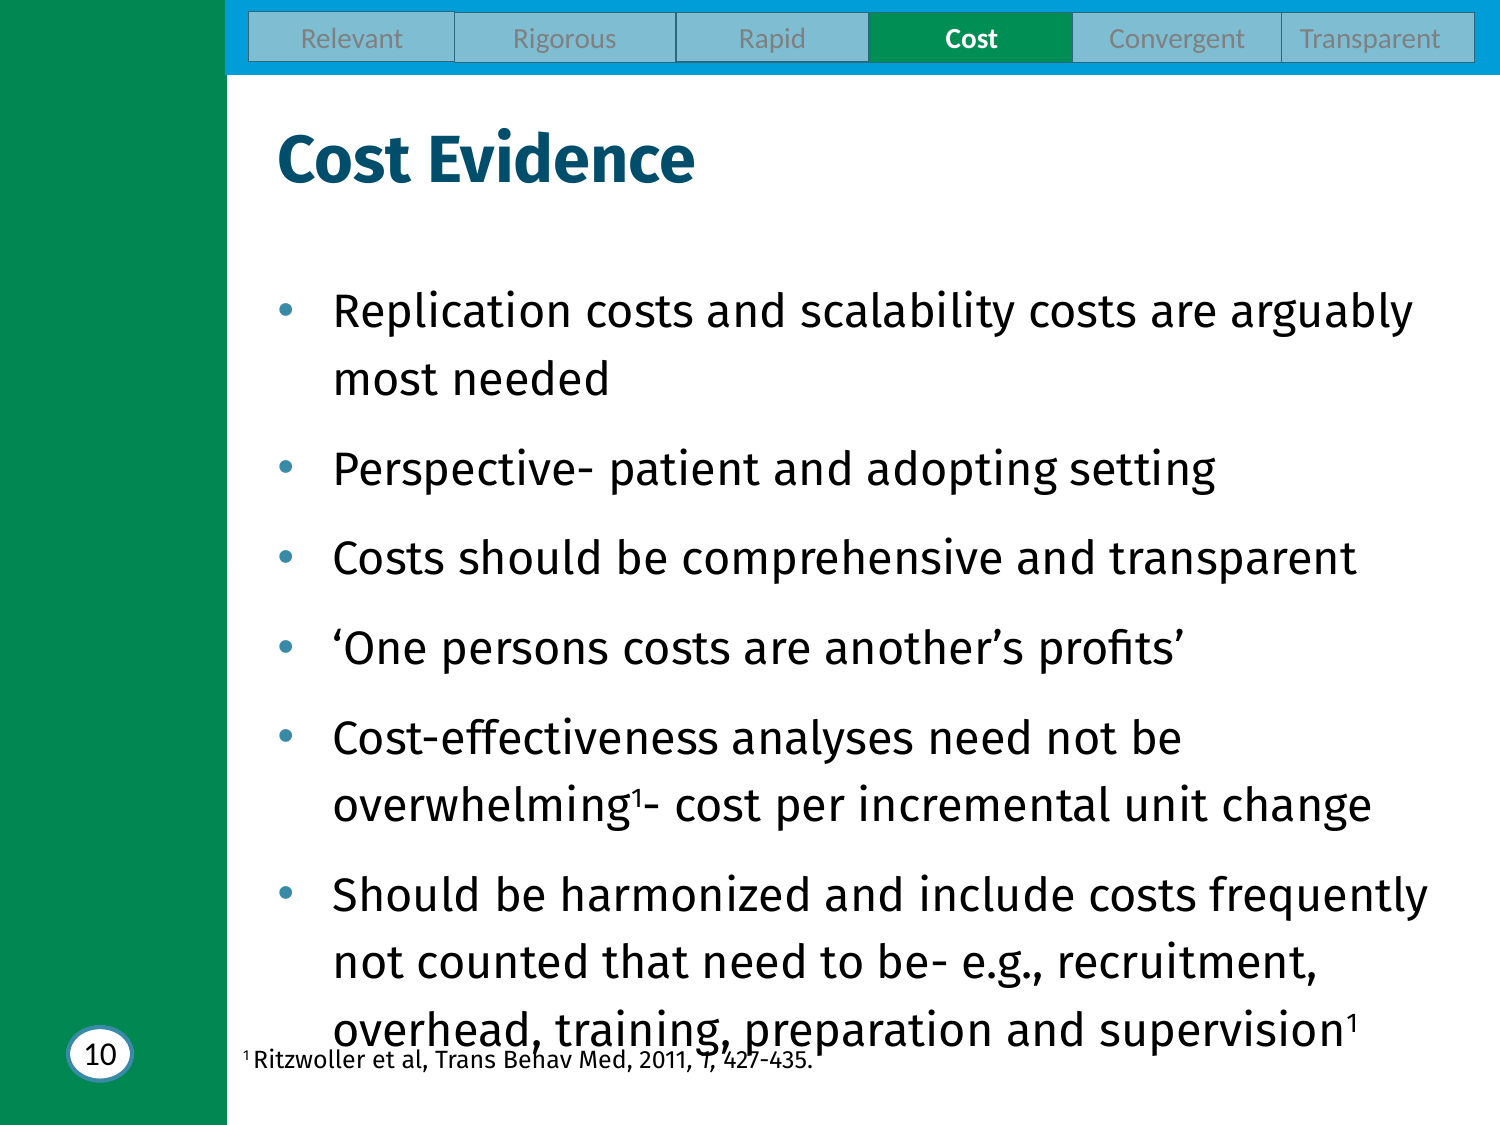

Relevant
Rapid
Cost
Transparent
Rigorous
Convergent
# Cost Evidence
Replication costs and scalability costs are arguably most needed
Perspective- patient and adopting setting
Costs should be comprehensive and transparent
‘One persons costs are another’s profits’
Cost-effectiveness analyses need not be overwhelming1- cost per incremental unit change
Should be harmonized and include costs frequently not counted that need to be- e.g., recruitment, overhead, training, preparation and supervision1
10

1 Ritzwoller et al, Trans Behav Med, 2011, 1, 427-435.